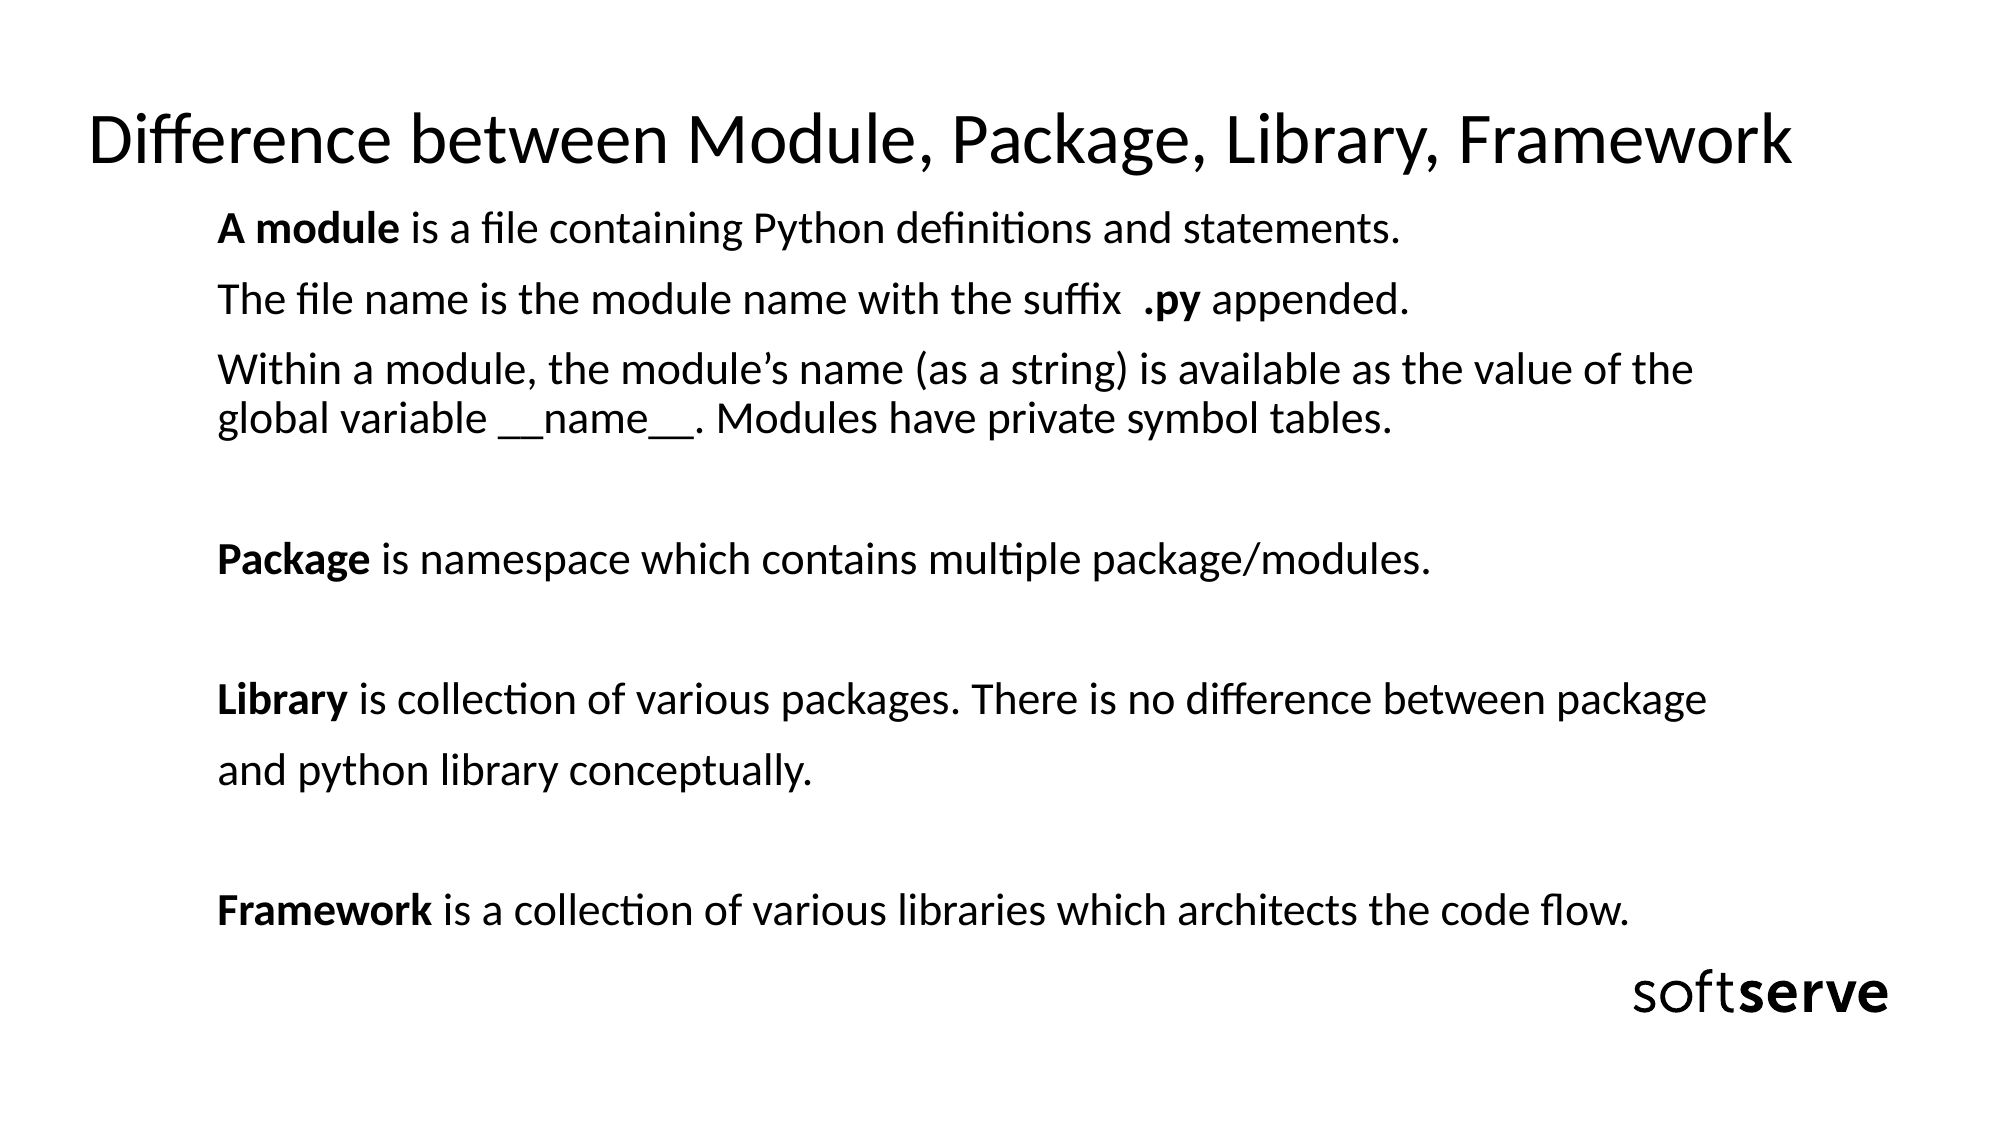

# Difference between Module, Package, Library, Framework
A module is a file containing Python definitions and statements.
The file name is the module name with the suffix  .py appended.
Within a module, the module’s name (as a string) is available as the value of the global variable __name__. Modules have private symbol tables.

Package is namespace which contains multiple package/modules.

Library is collection of various packages. There is no difference between package
and python library conceptually.

Framework is a collection of various libraries which architects the code flow.